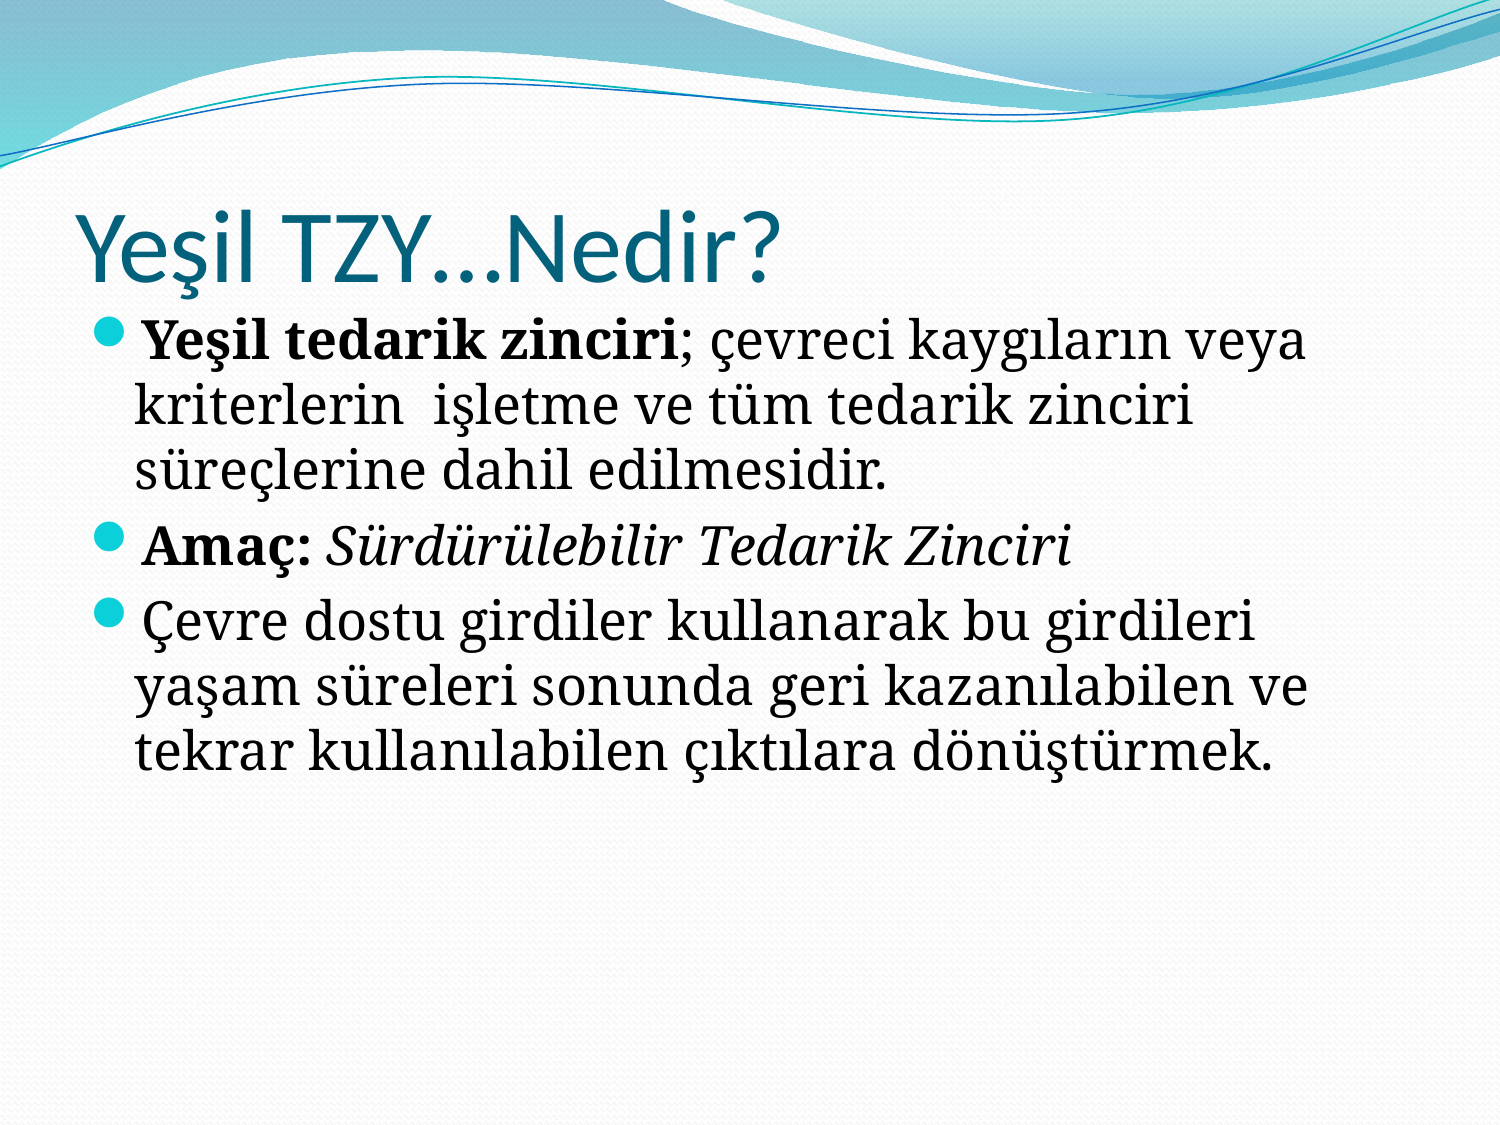

# Yeşil TZY…Nedir?
Yeşil tedarik zinciri; çevreci kaygıların veya kriterlerin  işletme ve tüm tedarik zinciri süreçlerine dahil edilmesidir.
Amaç: Sürdürülebilir Tedarik Zinciri
Çevre dostu girdiler kullanarak bu girdileri yaşam süreleri sonunda geri kazanılabilen ve tekrar kullanılabilen çıktılara dönüştürmek.